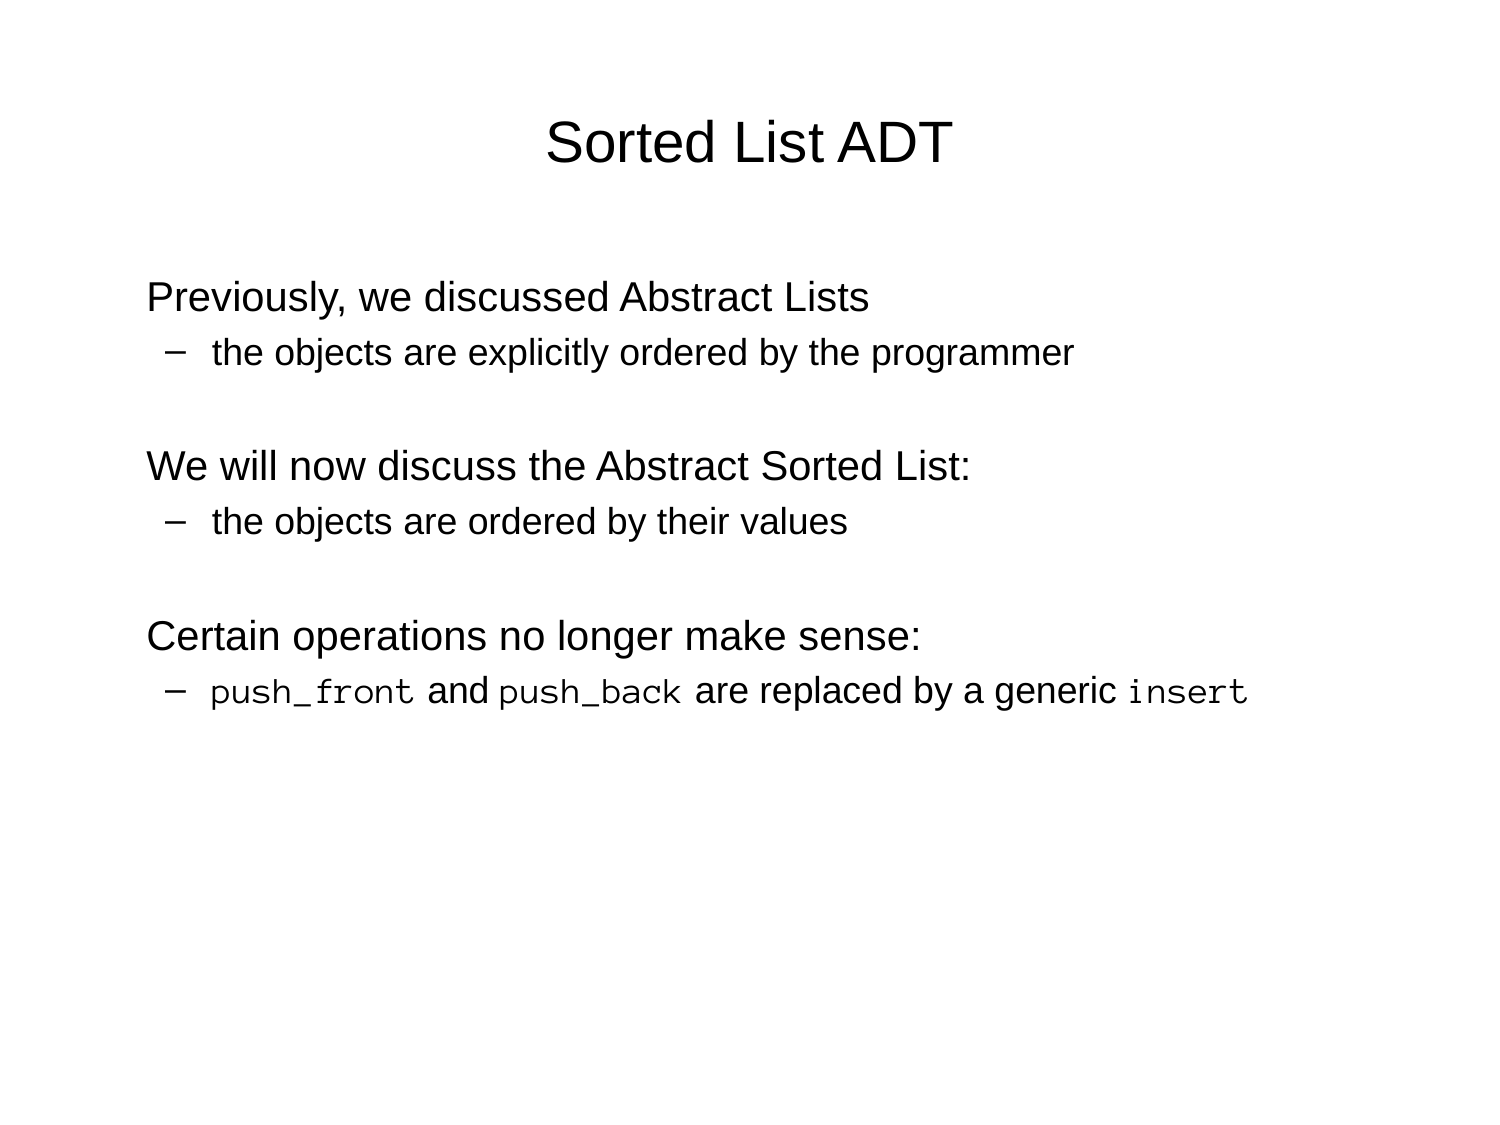

# Sorted List ADT
	Previously, we discussed Abstract Lists
the objects are explicitly ordered by the programmer

	We will now discuss the Abstract Sorted List:
the objects are ordered by their values

	Certain operations no longer make sense:
push_front and push_back are replaced by a generic insert